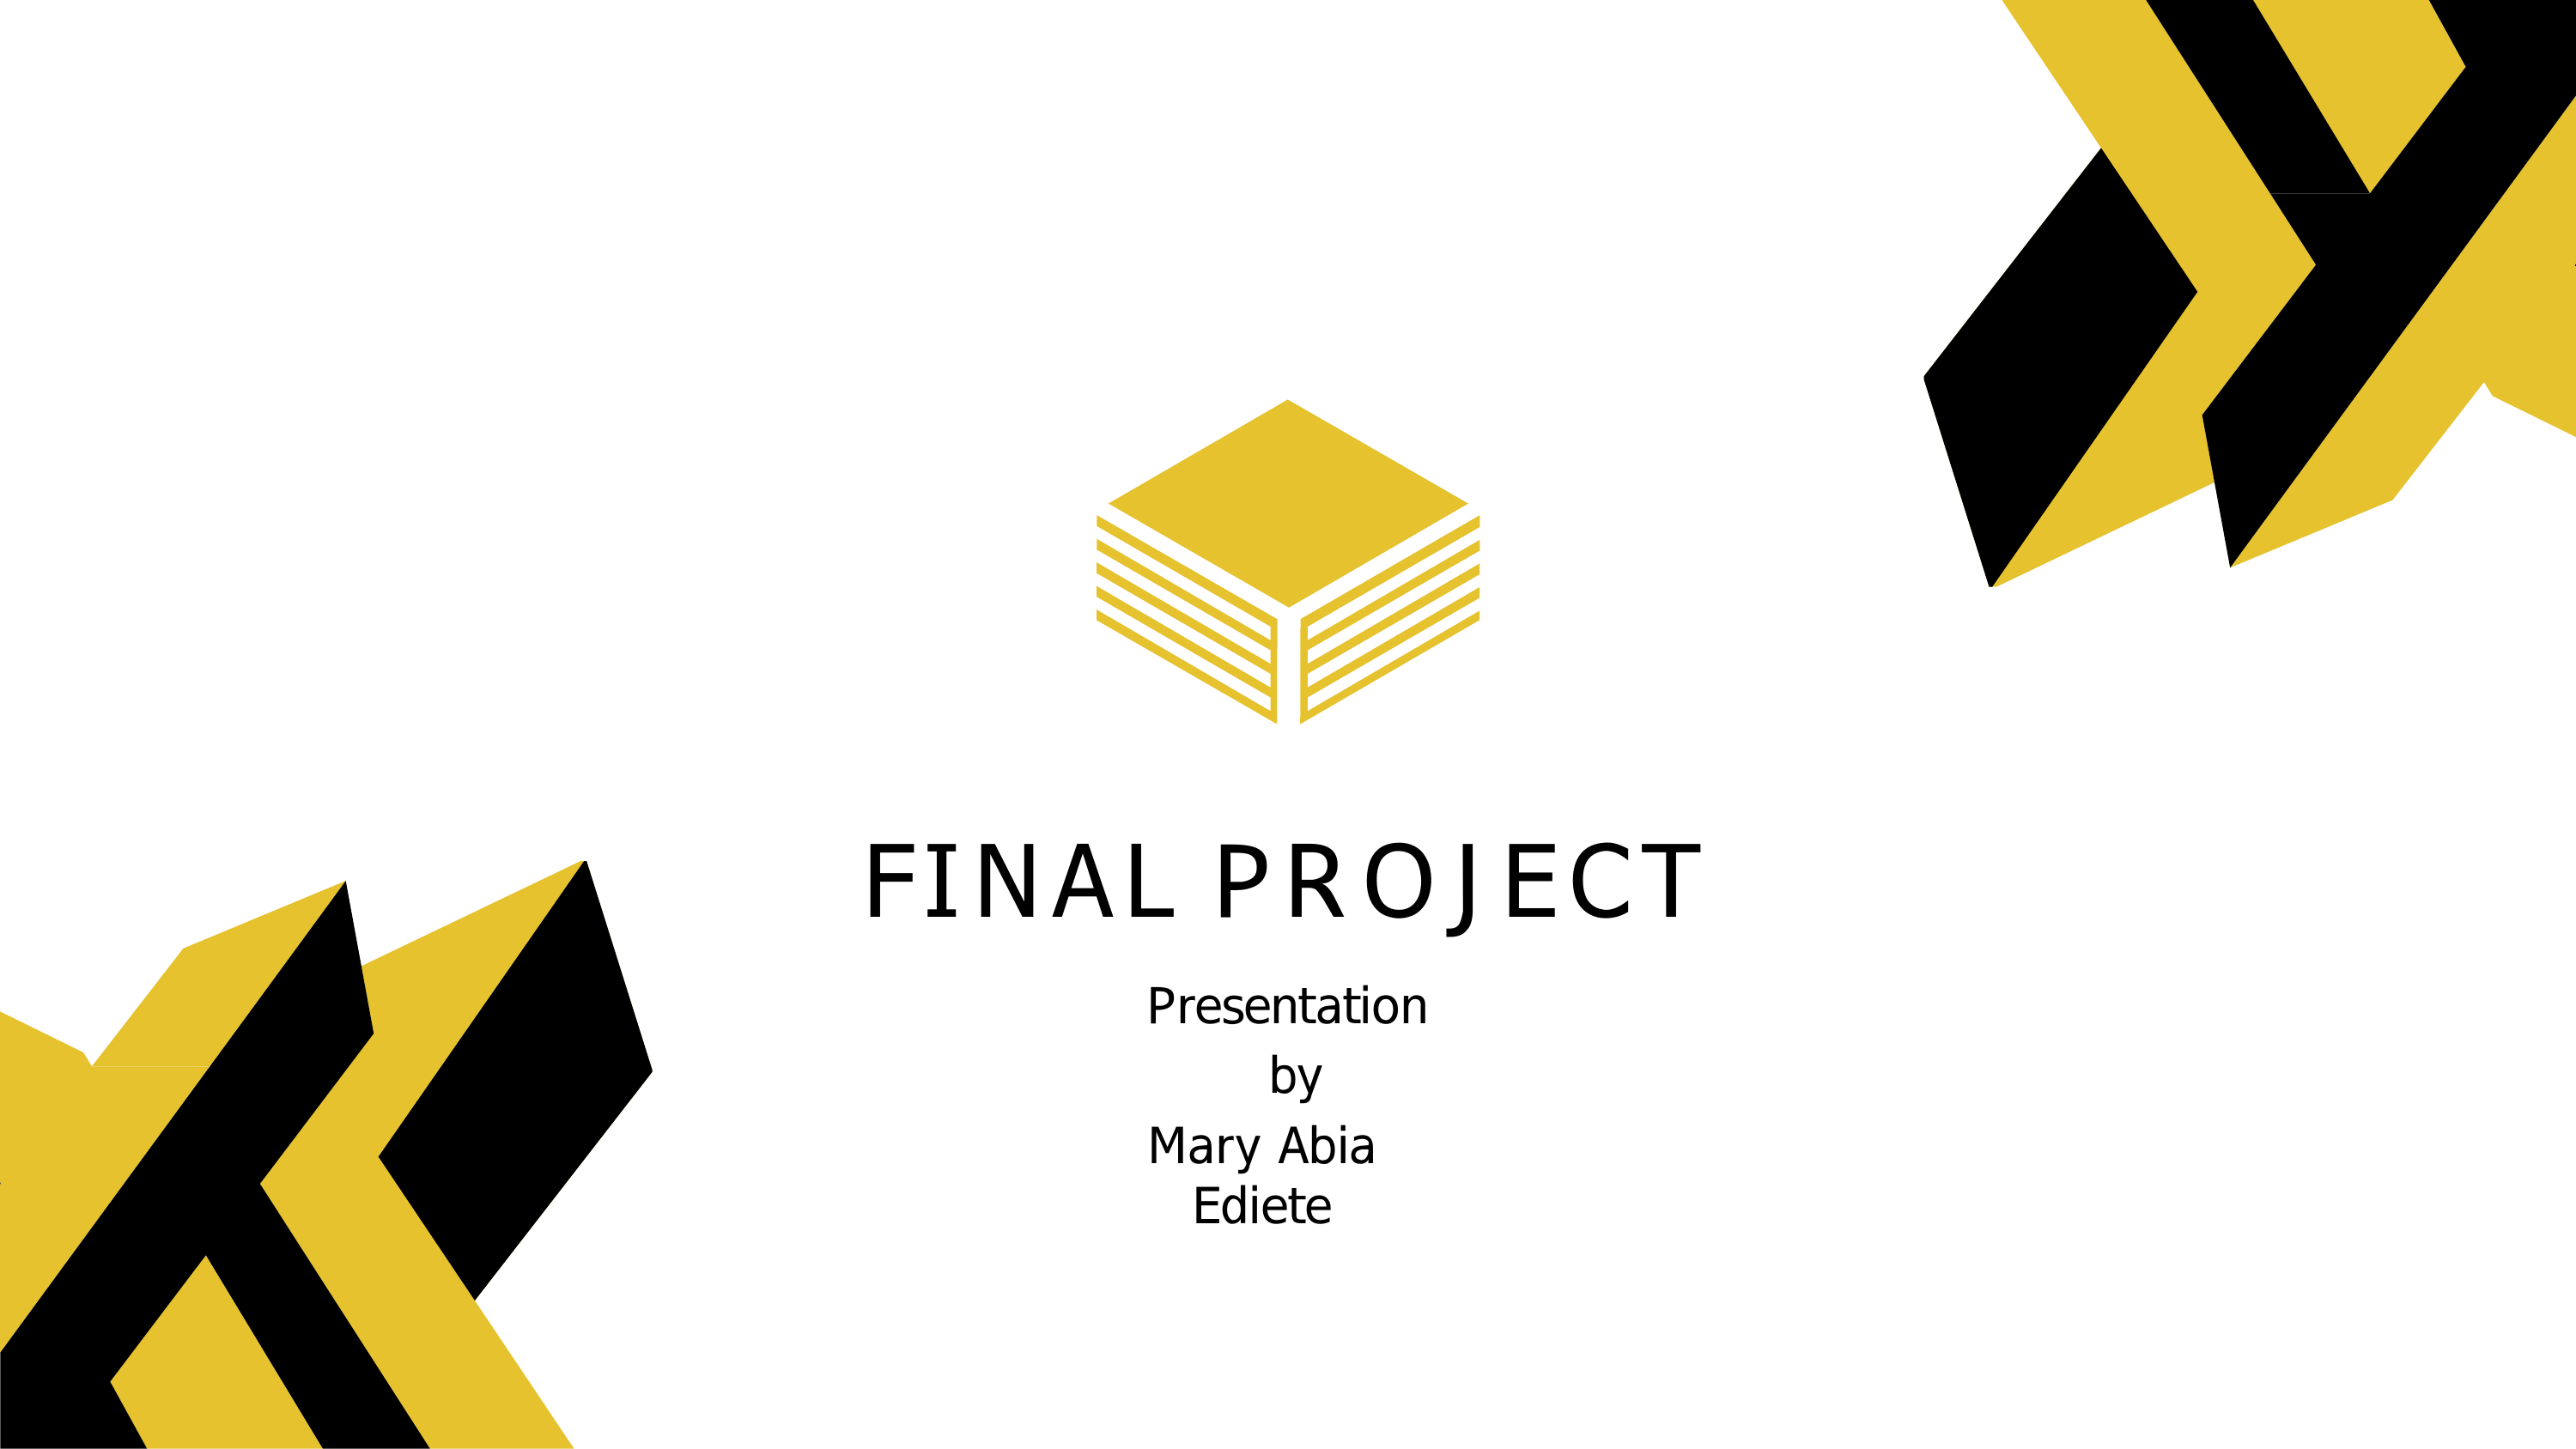

FINAL PROJECT

Presentation  by
Mary Abia Ediete